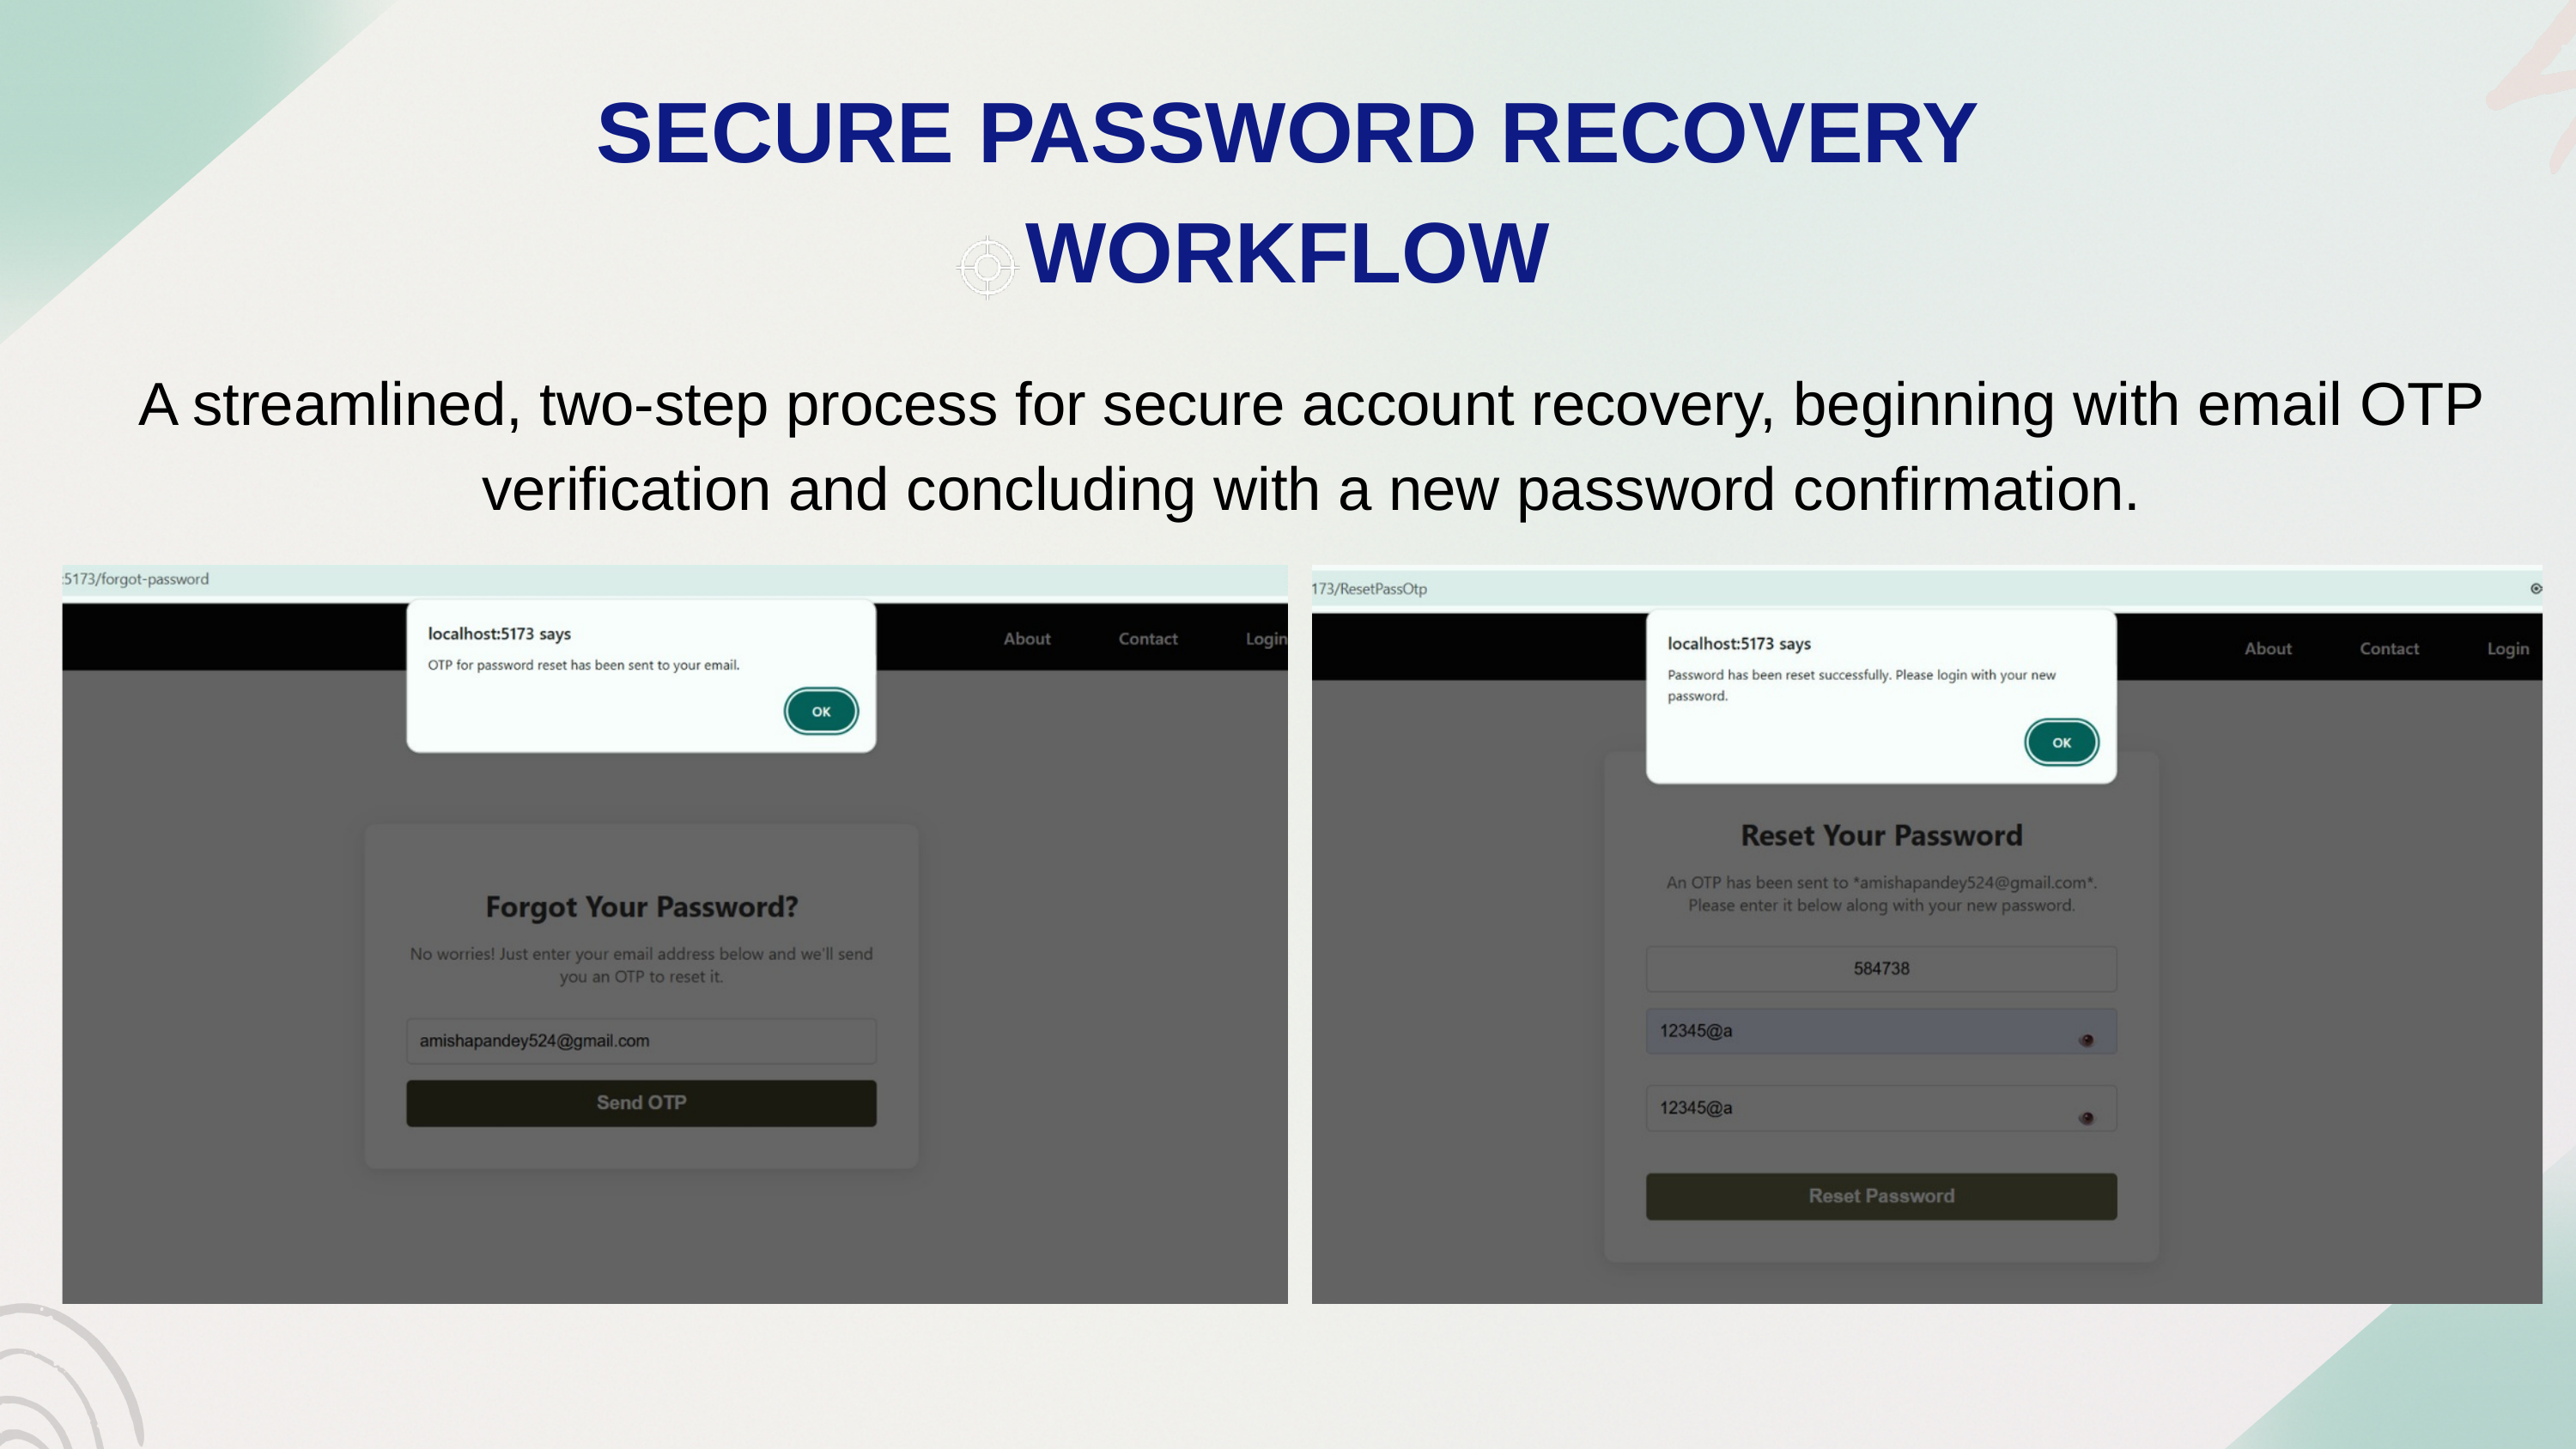

SECURE PASSWORD RECOVERY WORKFLOW

A streamlined, two-step process for secure account recovery, beginning with email OTP verification and concluding with a new password confirmation.